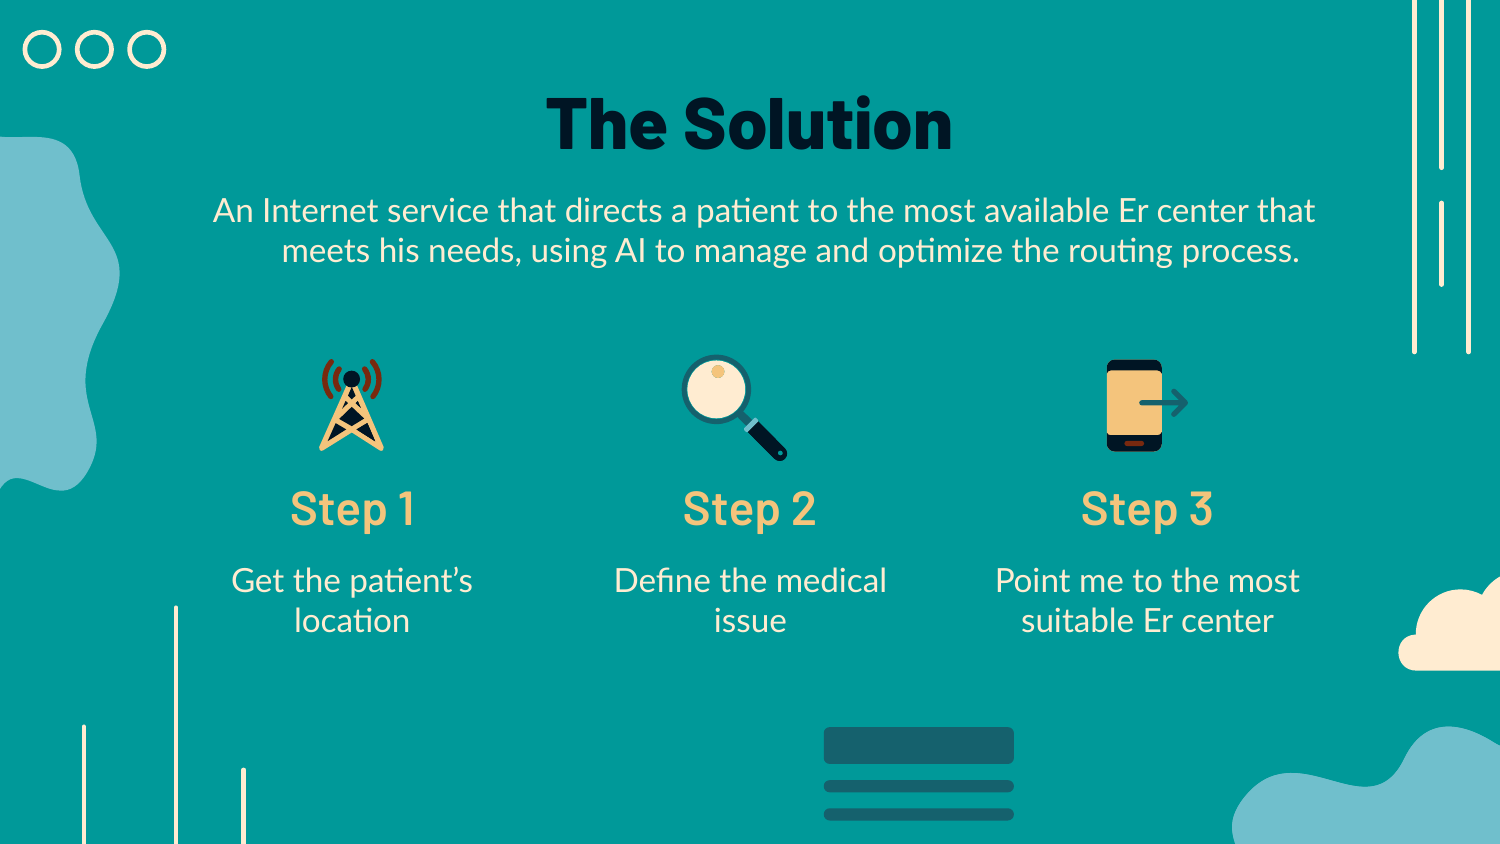

The Solution
An Internet service that directs a patient to the most available Er center that meets his needs, using AI to manage and optimize the routing process.

# Step 1
Step 2
Step 3
Get the patient’s location
Define the medical issue
Point me to the most suitable Er center